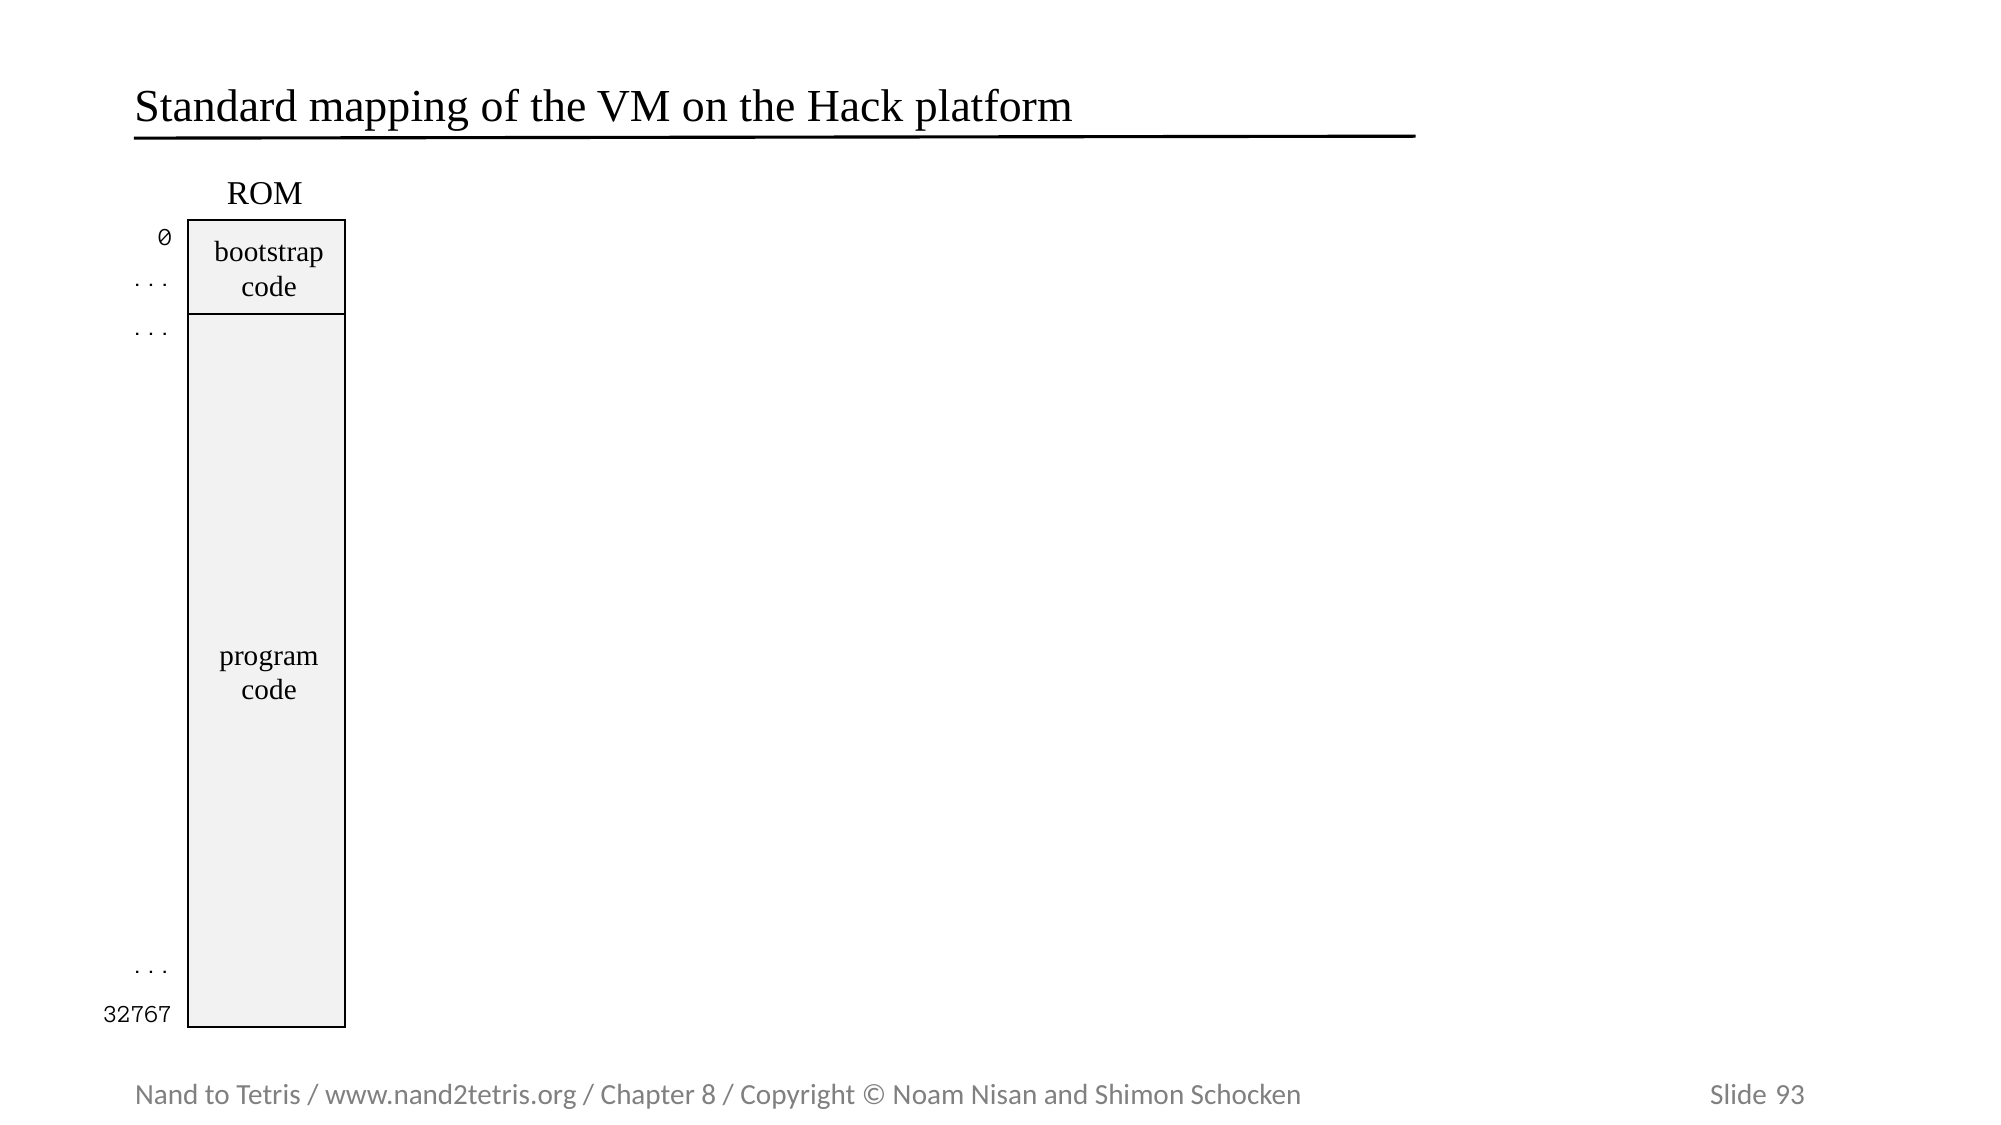

# Standard mapping of the VM on the Hack platform
ROM
0
bootstrap code
...
...
program code
...
32767